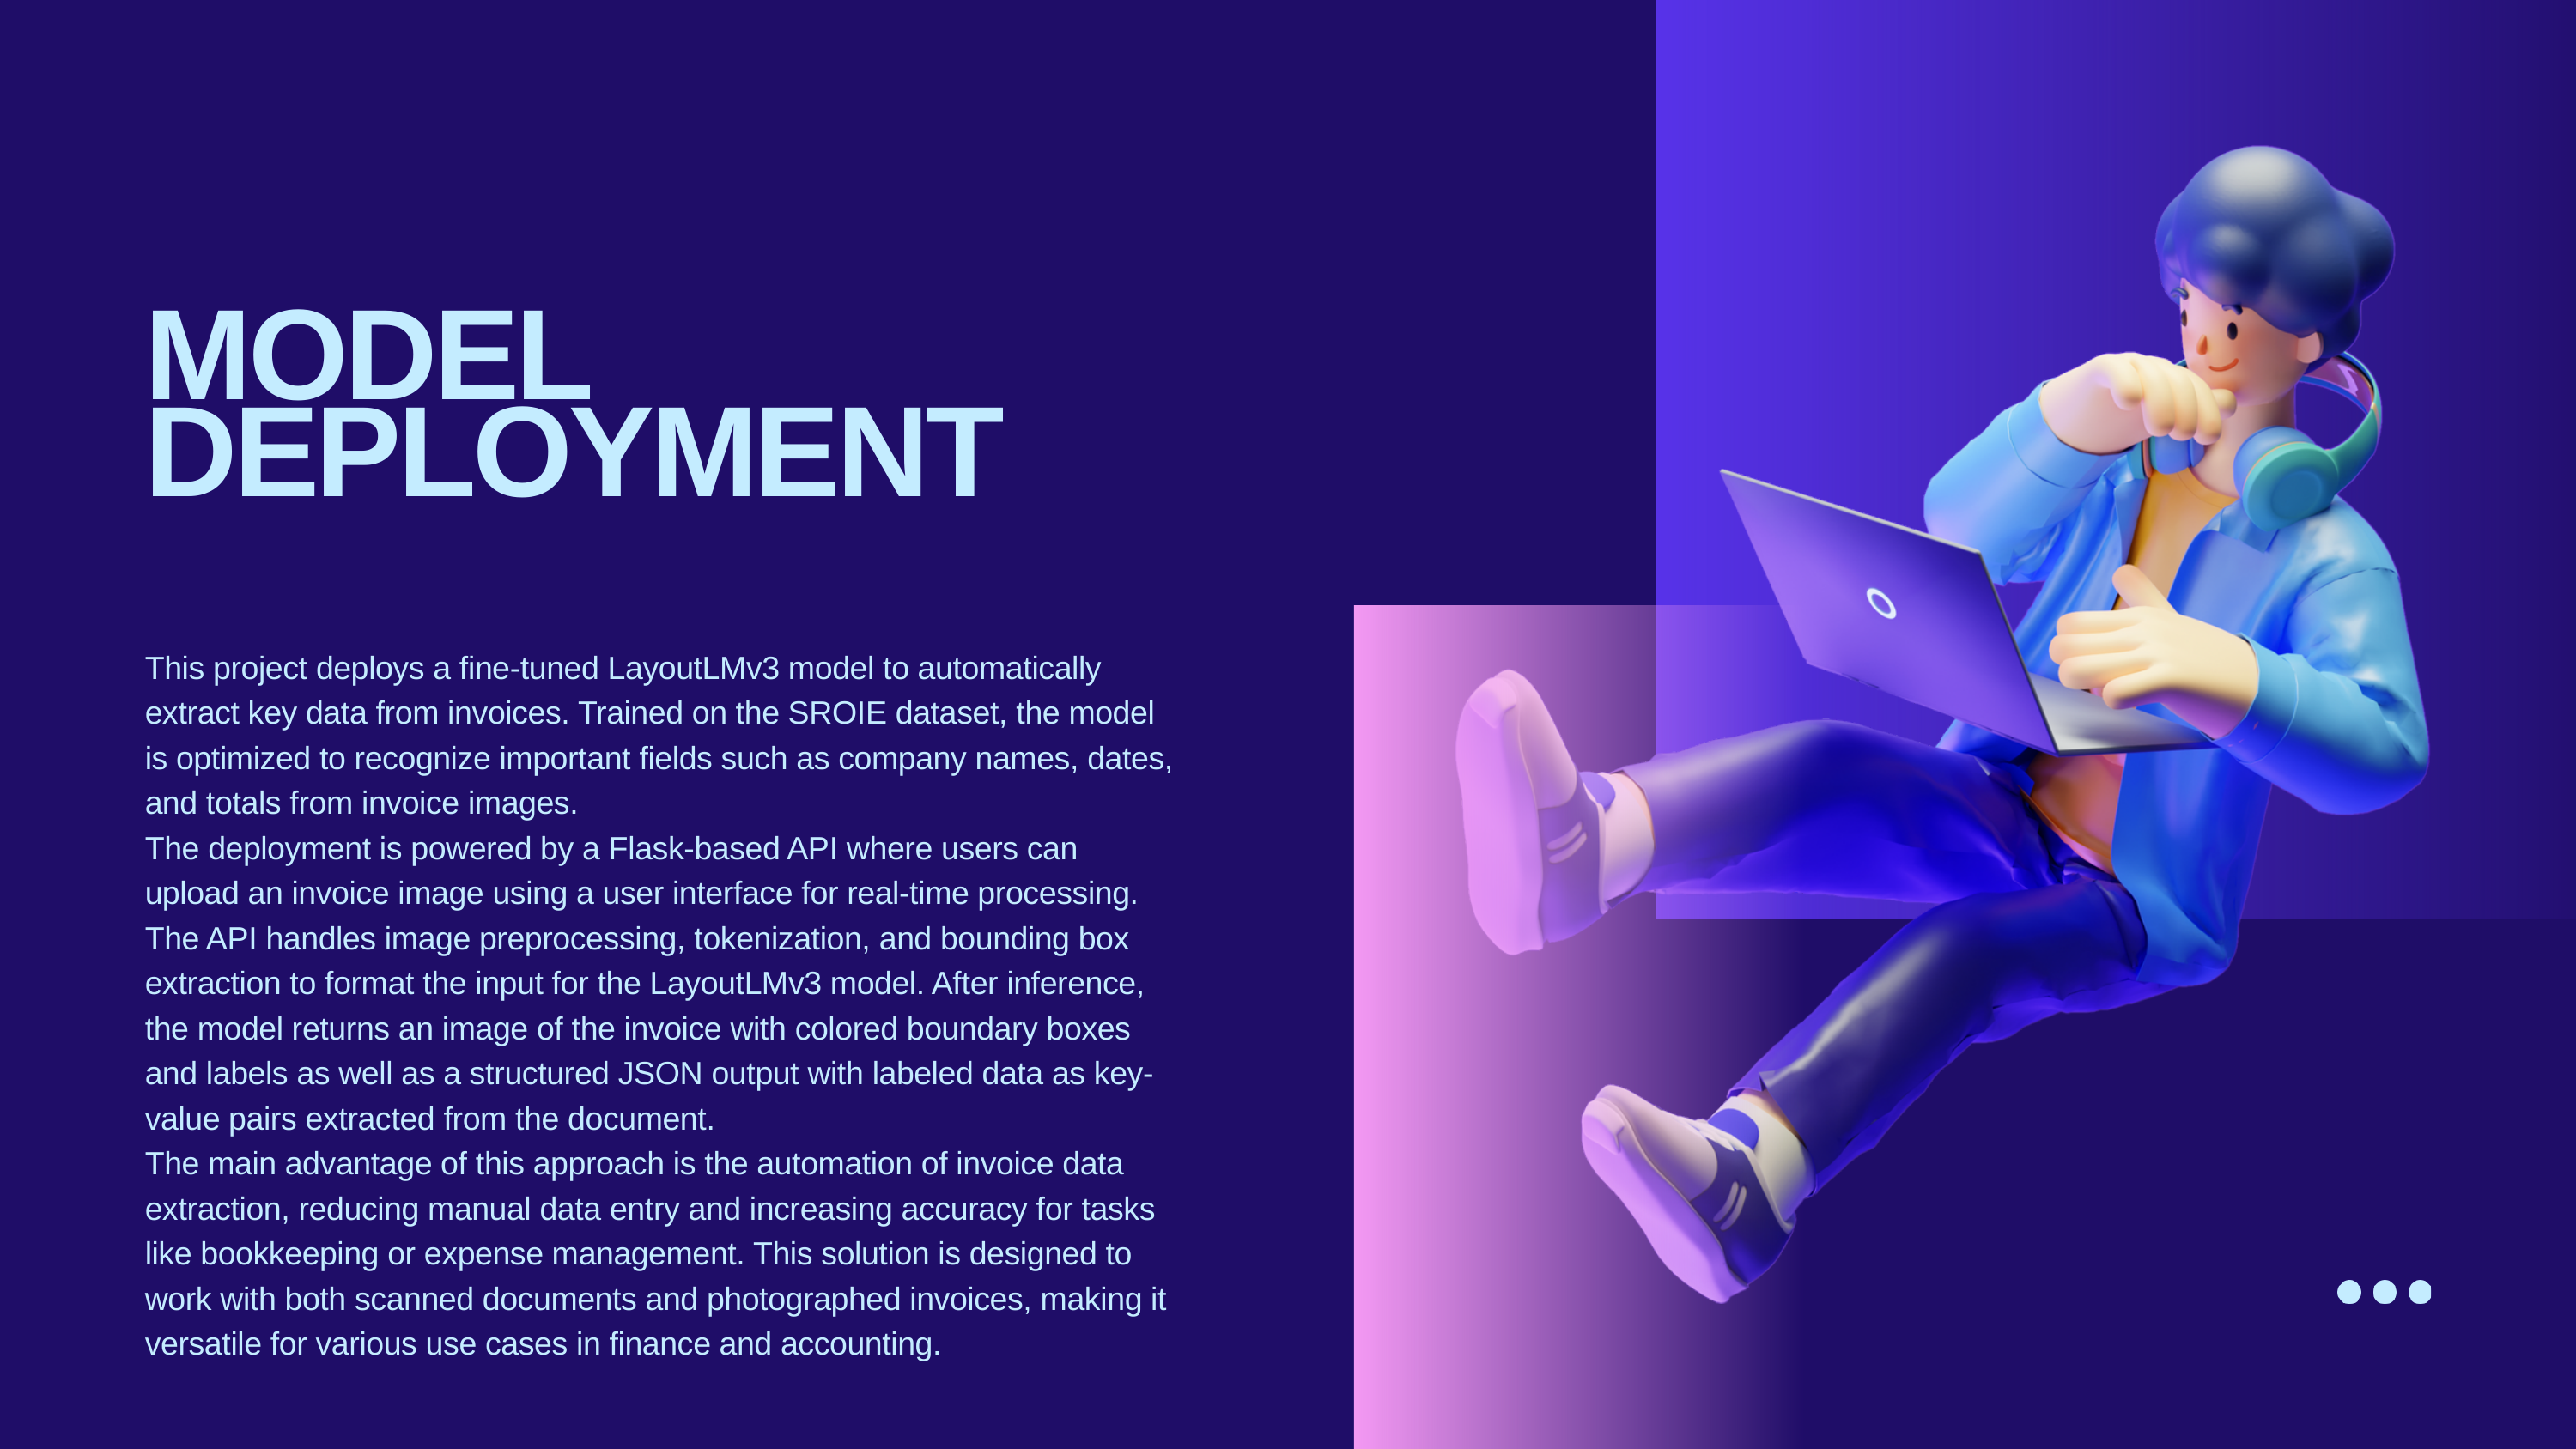

MODEL DEPLOYMENT
This project deploys a fine-tuned LayoutLMv3 model to automatically extract key data from invoices. Trained on the SROIE dataset, the model is optimized to recognize important fields such as company names, dates, and totals from invoice images.
The deployment is powered by a Flask-based API where users can upload an invoice image using a user interface for real-time processing. The API handles image preprocessing, tokenization, and bounding box extraction to format the input for the LayoutLMv3 model. After inference, the model returns an image of the invoice with colored boundary boxes and labels as well as a structured JSON output with labeled data as key-value pairs extracted from the document.
The main advantage of this approach is the automation of invoice data extraction, reducing manual data entry and increasing accuracy for tasks like bookkeeping or expense management. This solution is designed to work with both scanned documents and photographed invoices, making it versatile for various use cases in finance and accounting.